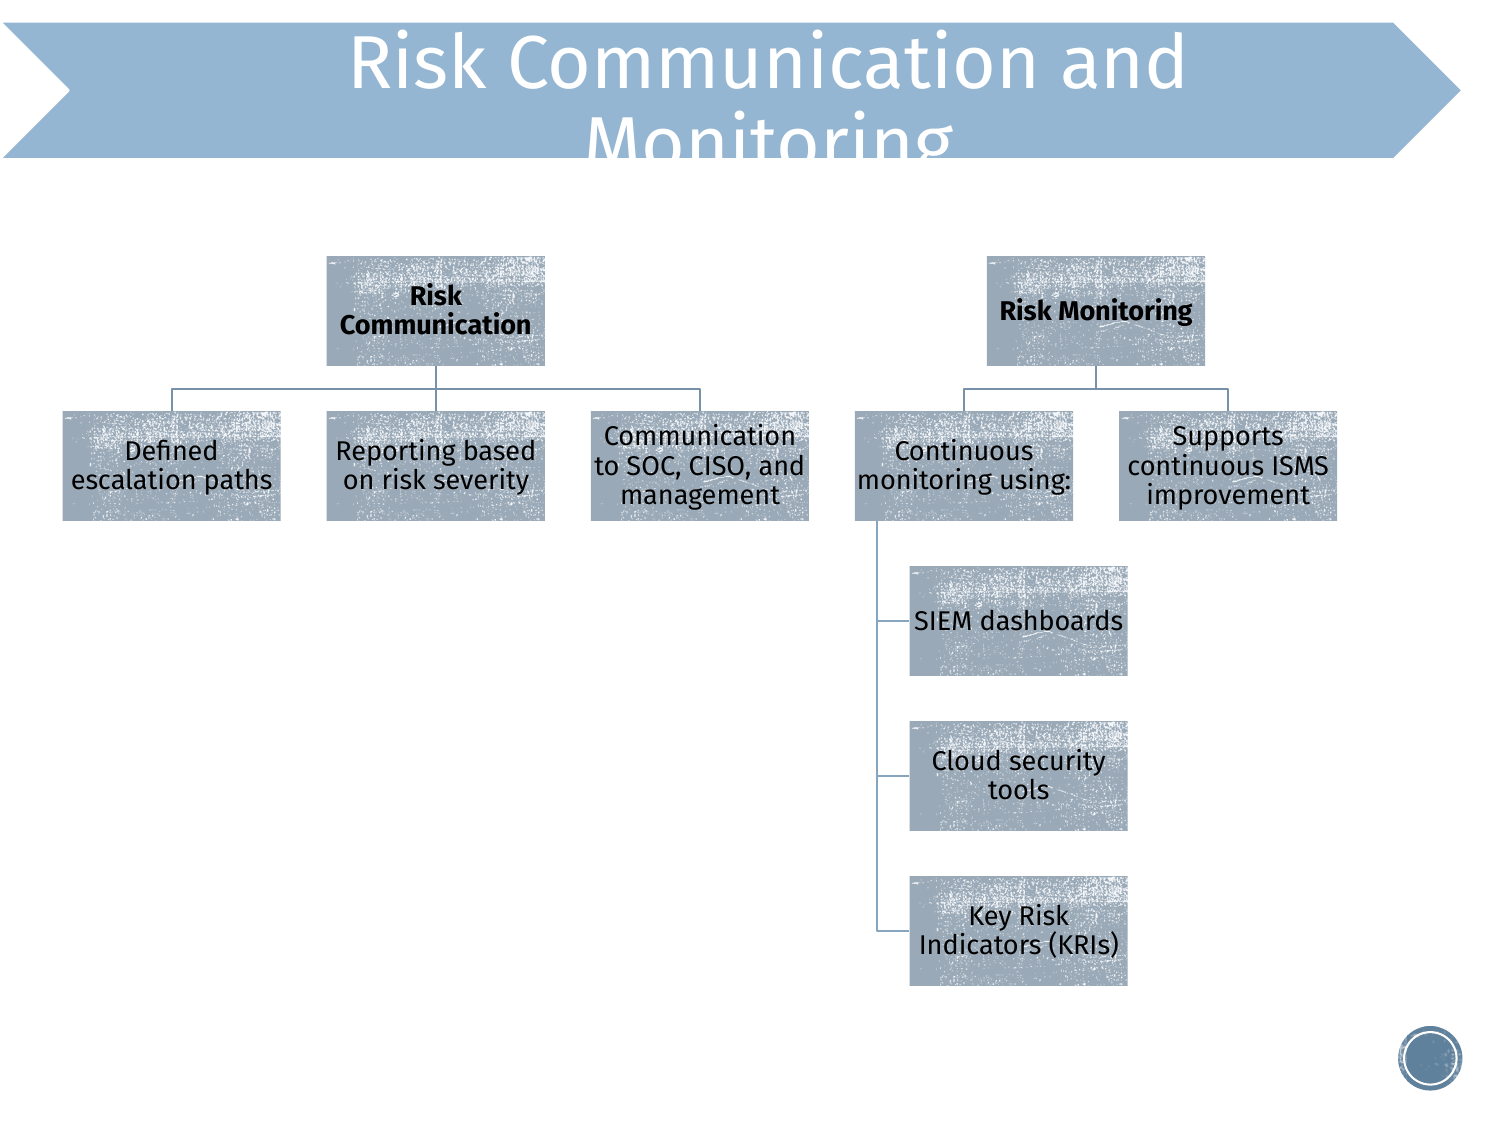

Risk Communication and Monitoring
Risk Communication
Defined escalation paths
Reporting based on risk severity
Communication to SOC, CISO, and management
Risk Monitoring
Continuous monitoring using:
SIEM dashboards
Cloud security tools
Key Risk Indicators (KRIs)
Supports continuous ISMS improvement